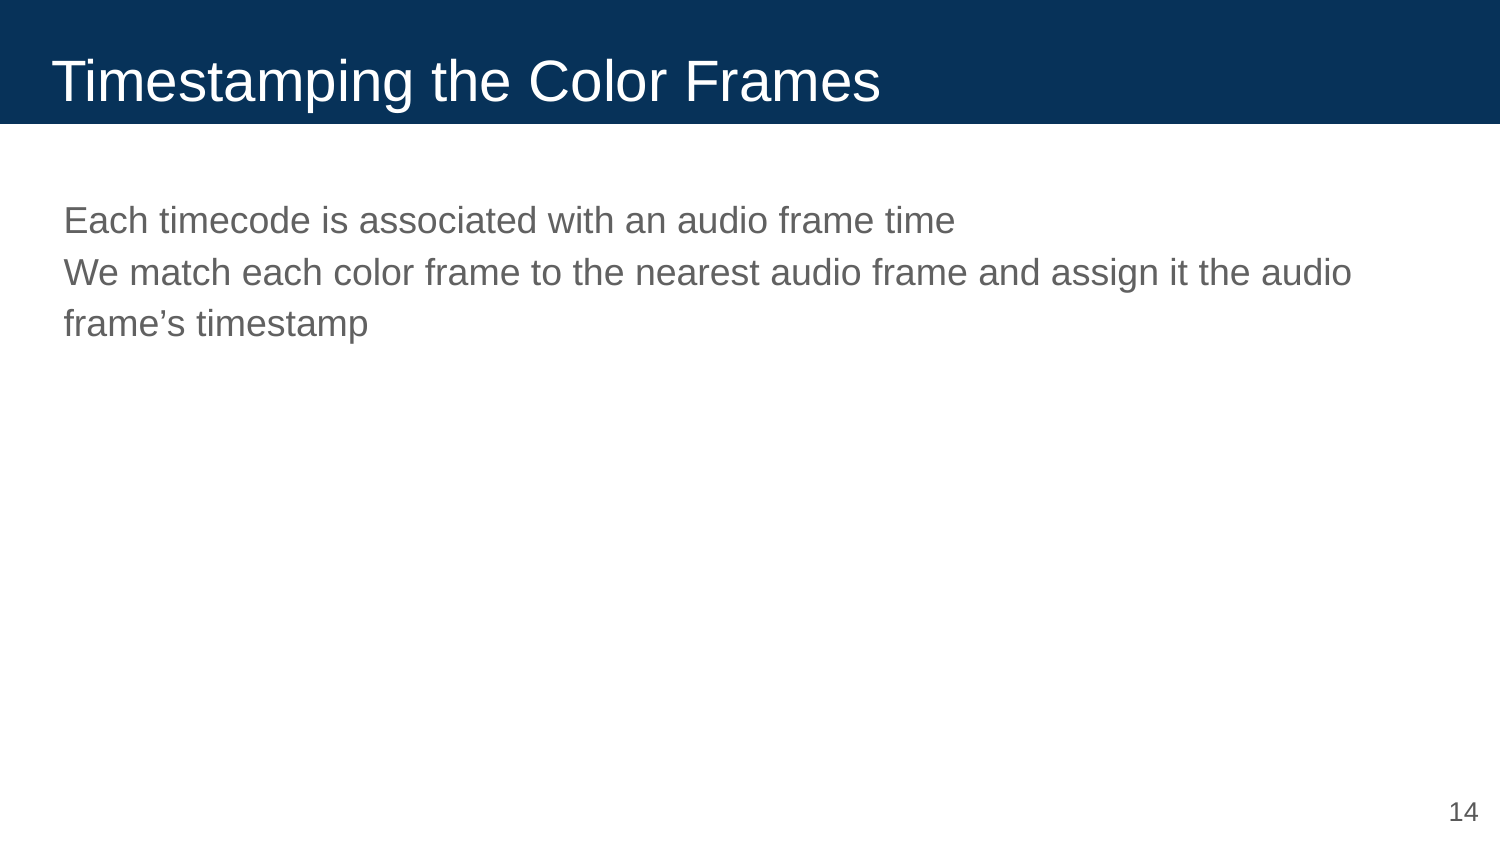

# Timestamping the Color Frames
Each timecode is associated with an audio frame time
We match each color frame to the nearest audio frame and assign it the audio frame’s timestamp
14